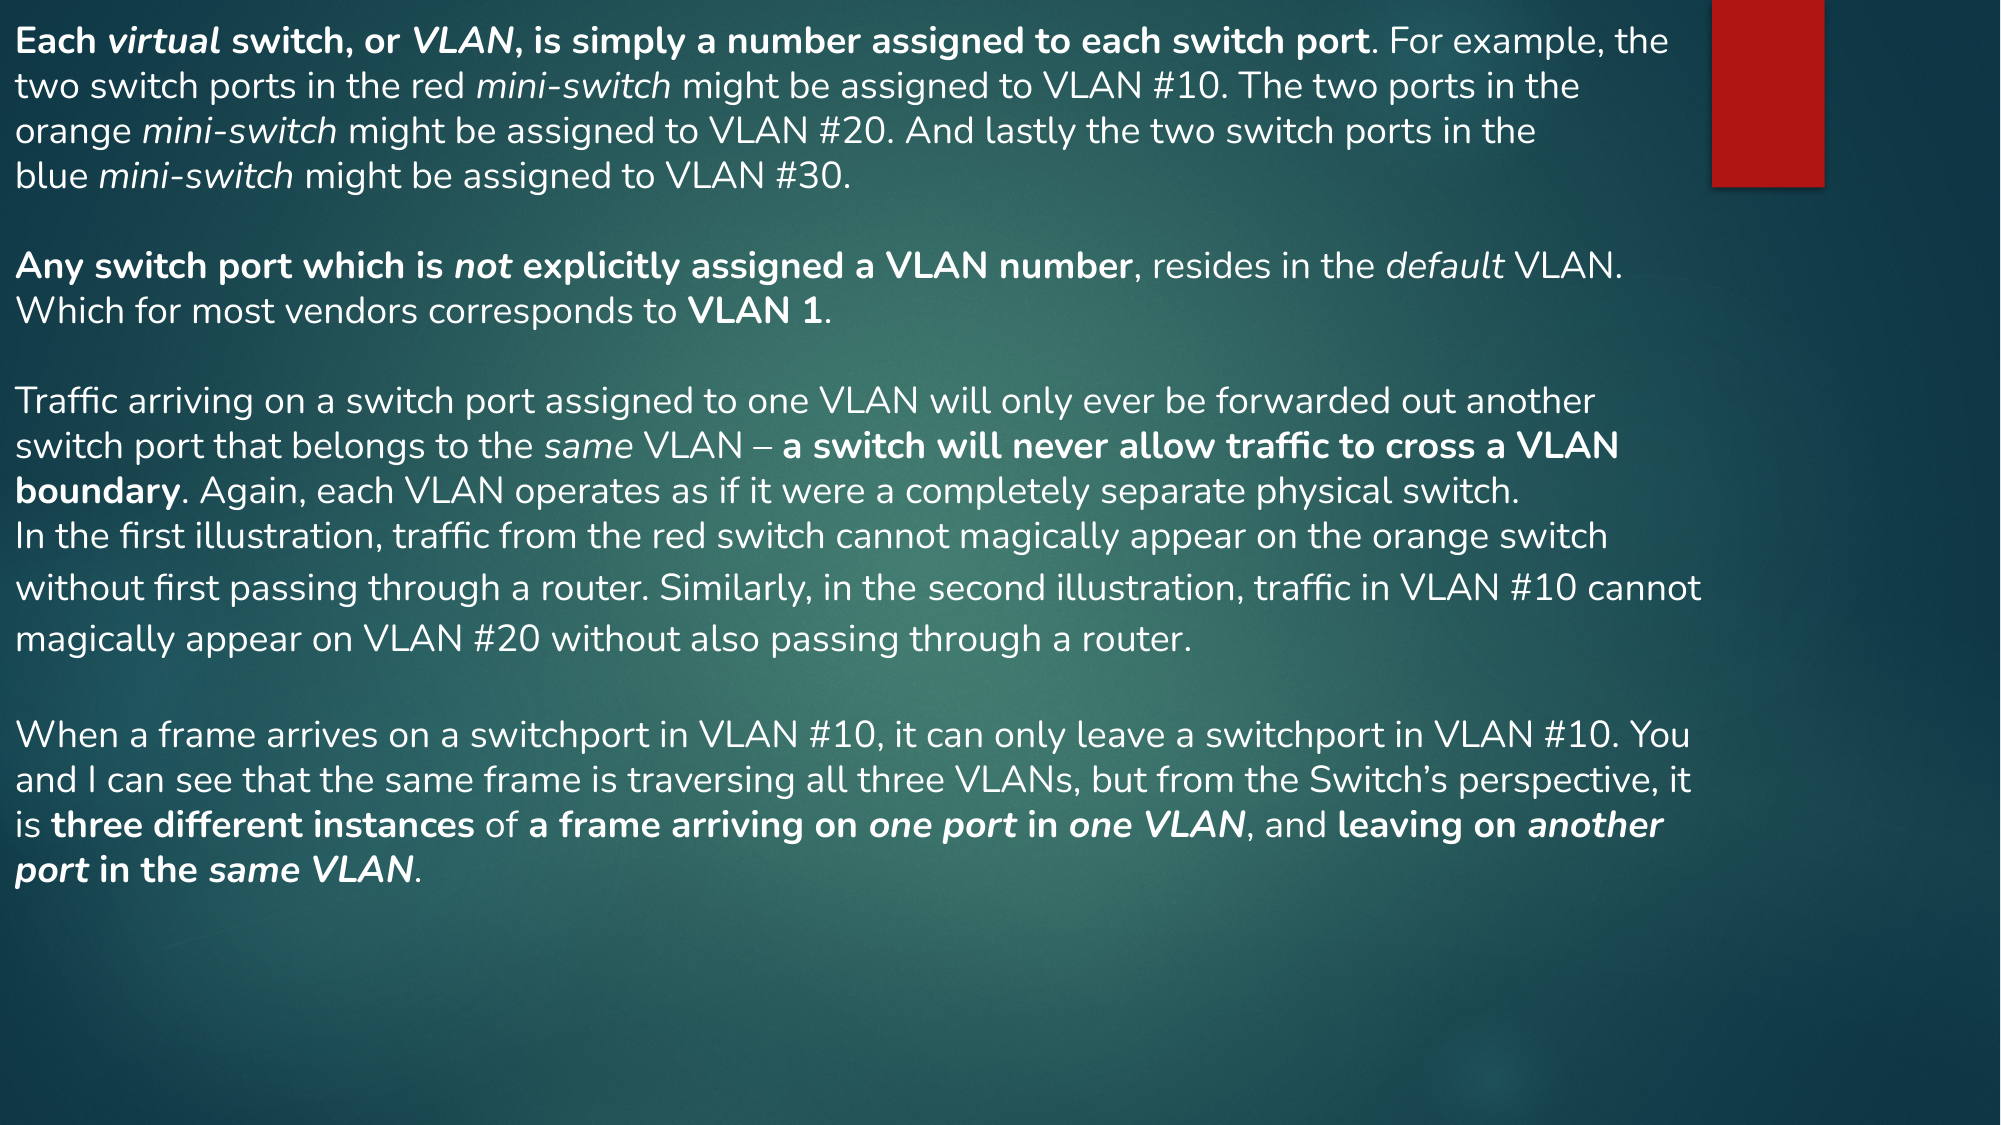

Each virtual switch, or VLAN, is simply a number assigned to each switch port. For example, the two switch ports in the red mini-switch might be assigned to VLAN #10. The two ports in the orange mini-switch might be assigned to VLAN #20. And lastly the two switch ports in the blue mini-switch might be assigned to VLAN #30.

Any switch port which is not explicitly assigned a VLAN number, resides in the default VLAN. Which for most vendors corresponds to VLAN 1.

Traffic arriving on a switch port assigned to one VLAN will only ever be forwarded out another switch port that belongs to the same VLAN – a switch will never allow traffic to cross a VLAN boundary. Again, each VLAN operates as if it were a completely separate physical switch.
In the first illustration, traffic from the red switch cannot magically appear on the orange switch without first passing through a router. Similarly, in the second illustration, traffic in VLAN #10 cannot magically appear on VLAN #20 without also passing through a router.

When a frame arrives on a switchport in VLAN #10, it can only leave a switchport in VLAN #10. You and I can see that the same frame is traversing all three VLANs, but from the Switch’s perspective, it is three different instances of a frame arriving on one port in one VLAN, and leaving on another port in the same VLAN.